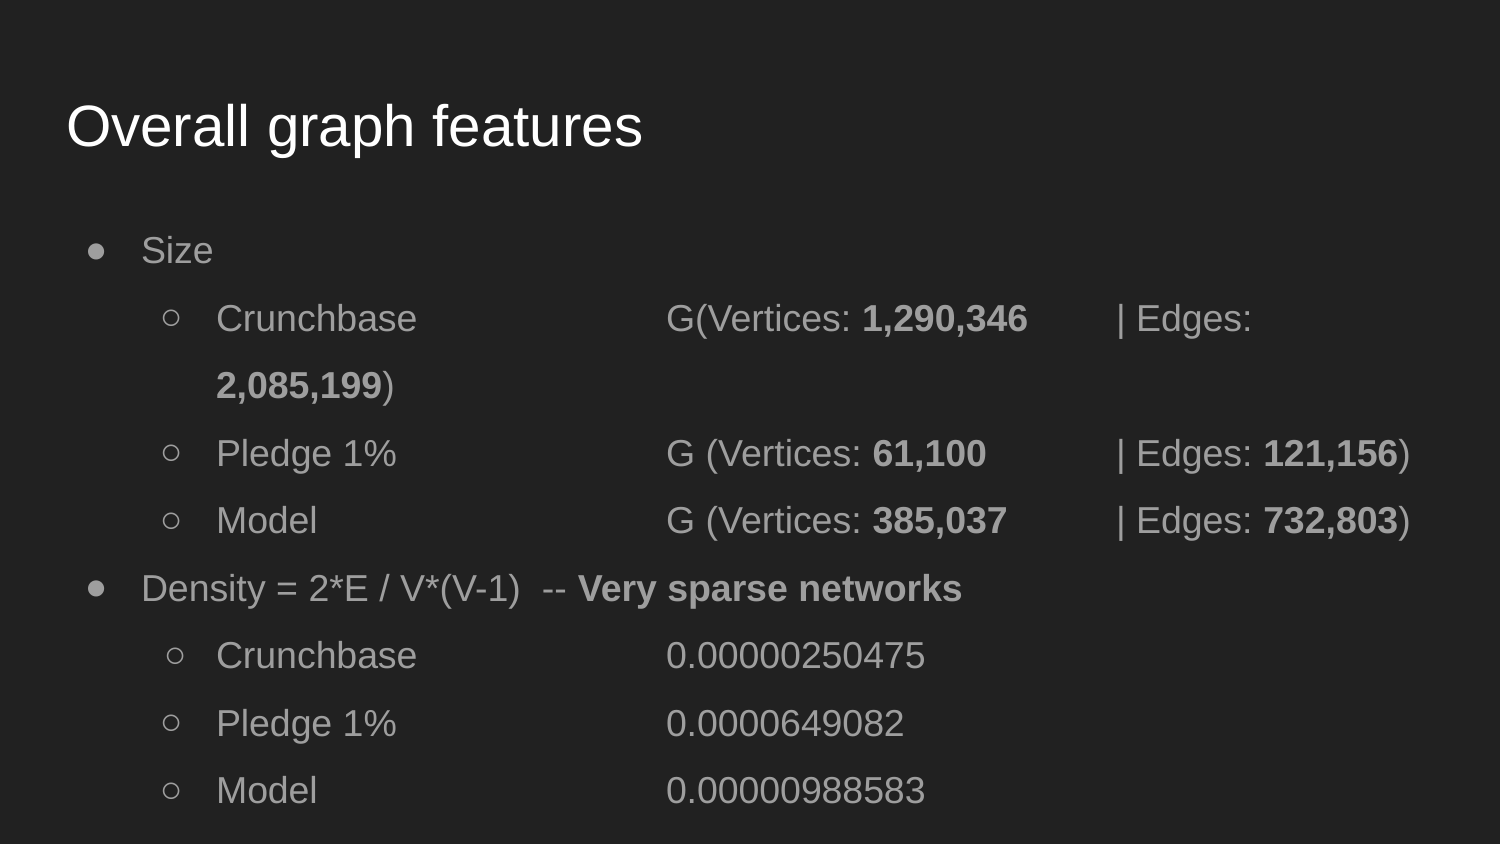

# Overall graph features
Size
Crunchbase		G(Vertices: 1,290,346 	| Edges: 2,085,199)
Pledge 1%		G (Vertices: 61,100 	| Edges: 121,156)
Model			G (Vertices: 385,037 	| Edges: 732,803)
Density = 2*E / V*(V-1)  -- Very sparse networks
Crunchbase		0.00000250475
Pledge 1%		0.0000649082
Model			0.00000988583